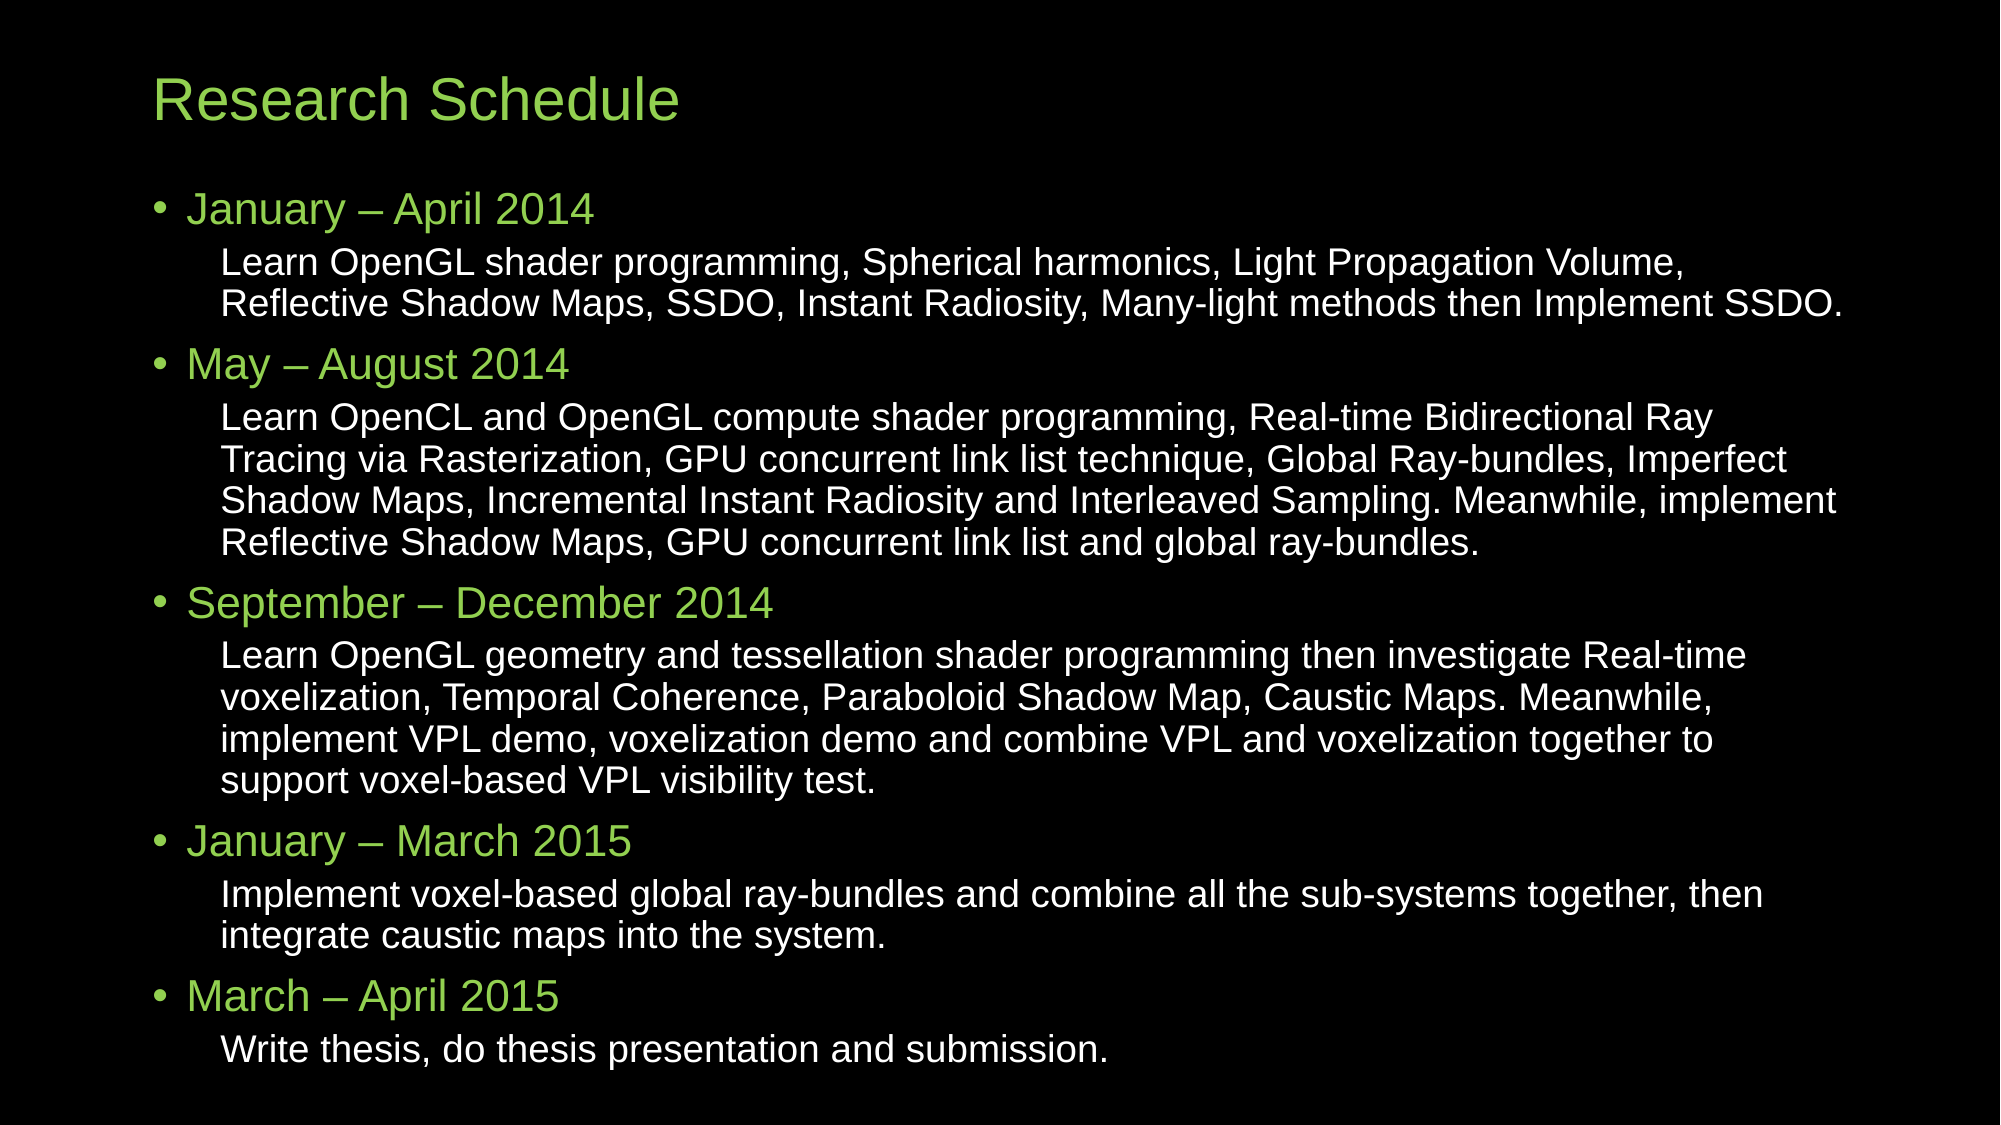

# Research Schedule
January – April 2014
Learn OpenGL shader programming, Spherical harmonics, Light Propagation Volume, Reflective Shadow Maps, SSDO, Instant Radiosity, Many-light methods then Implement SSDO.
May – August 2014
Learn OpenCL and OpenGL compute shader programming, Real-time Bidirectional Ray Tracing via Rasterization, GPU concurrent link list technique, Global Ray-bundles, Imperfect Shadow Maps, Incremental Instant Radiosity and Interleaved Sampling. Meanwhile, implement Reflective Shadow Maps, GPU concurrent link list and global ray-bundles.
September – December 2014
Learn OpenGL geometry and tessellation shader programming then investigate Real-time voxelization, Temporal Coherence, Paraboloid Shadow Map, Caustic Maps. Meanwhile, implement VPL demo, voxelization demo and combine VPL and voxelization together to support voxel-based VPL visibility test.
January – March 2015
Implement voxel-based global ray-bundles and combine all the sub-systems together, then integrate caustic maps into the system.
March – April 2015
Write thesis, do thesis presentation and submission.